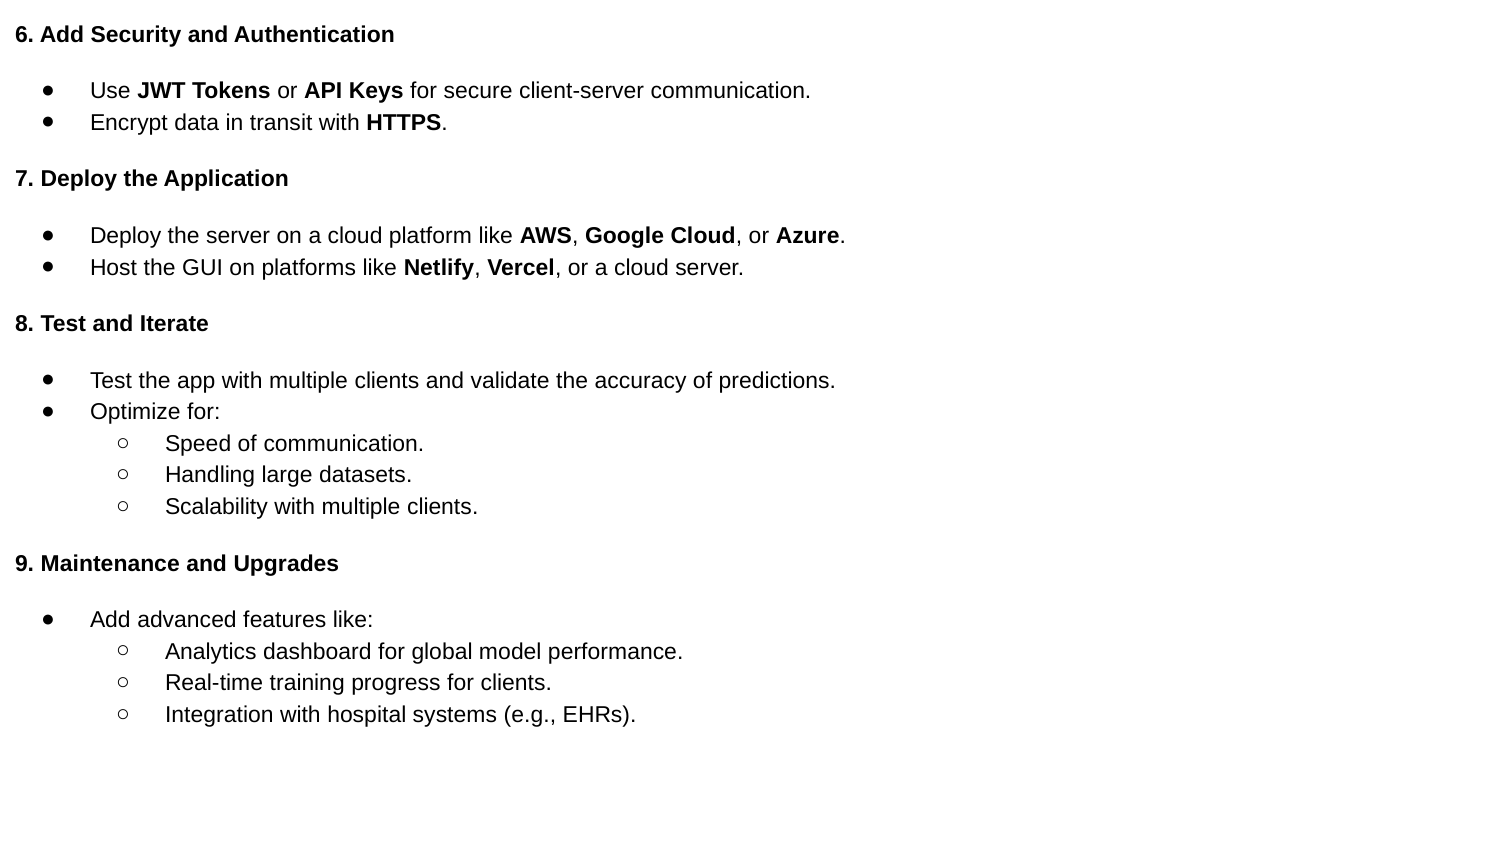

6. Add Security and Authentication
Use JWT Tokens or API Keys for secure client-server communication.
Encrypt data in transit with HTTPS.
7. Deploy the Application
Deploy the server on a cloud platform like AWS, Google Cloud, or Azure.
Host the GUI on platforms like Netlify, Vercel, or a cloud server.
8. Test and Iterate
Test the app with multiple clients and validate the accuracy of predictions.
Optimize for:
Speed of communication.
Handling large datasets.
Scalability with multiple clients.
9. Maintenance and Upgrades
Add advanced features like:
Analytics dashboard for global model performance.
Real-time training progress for clients.
Integration with hospital systems (e.g., EHRs).